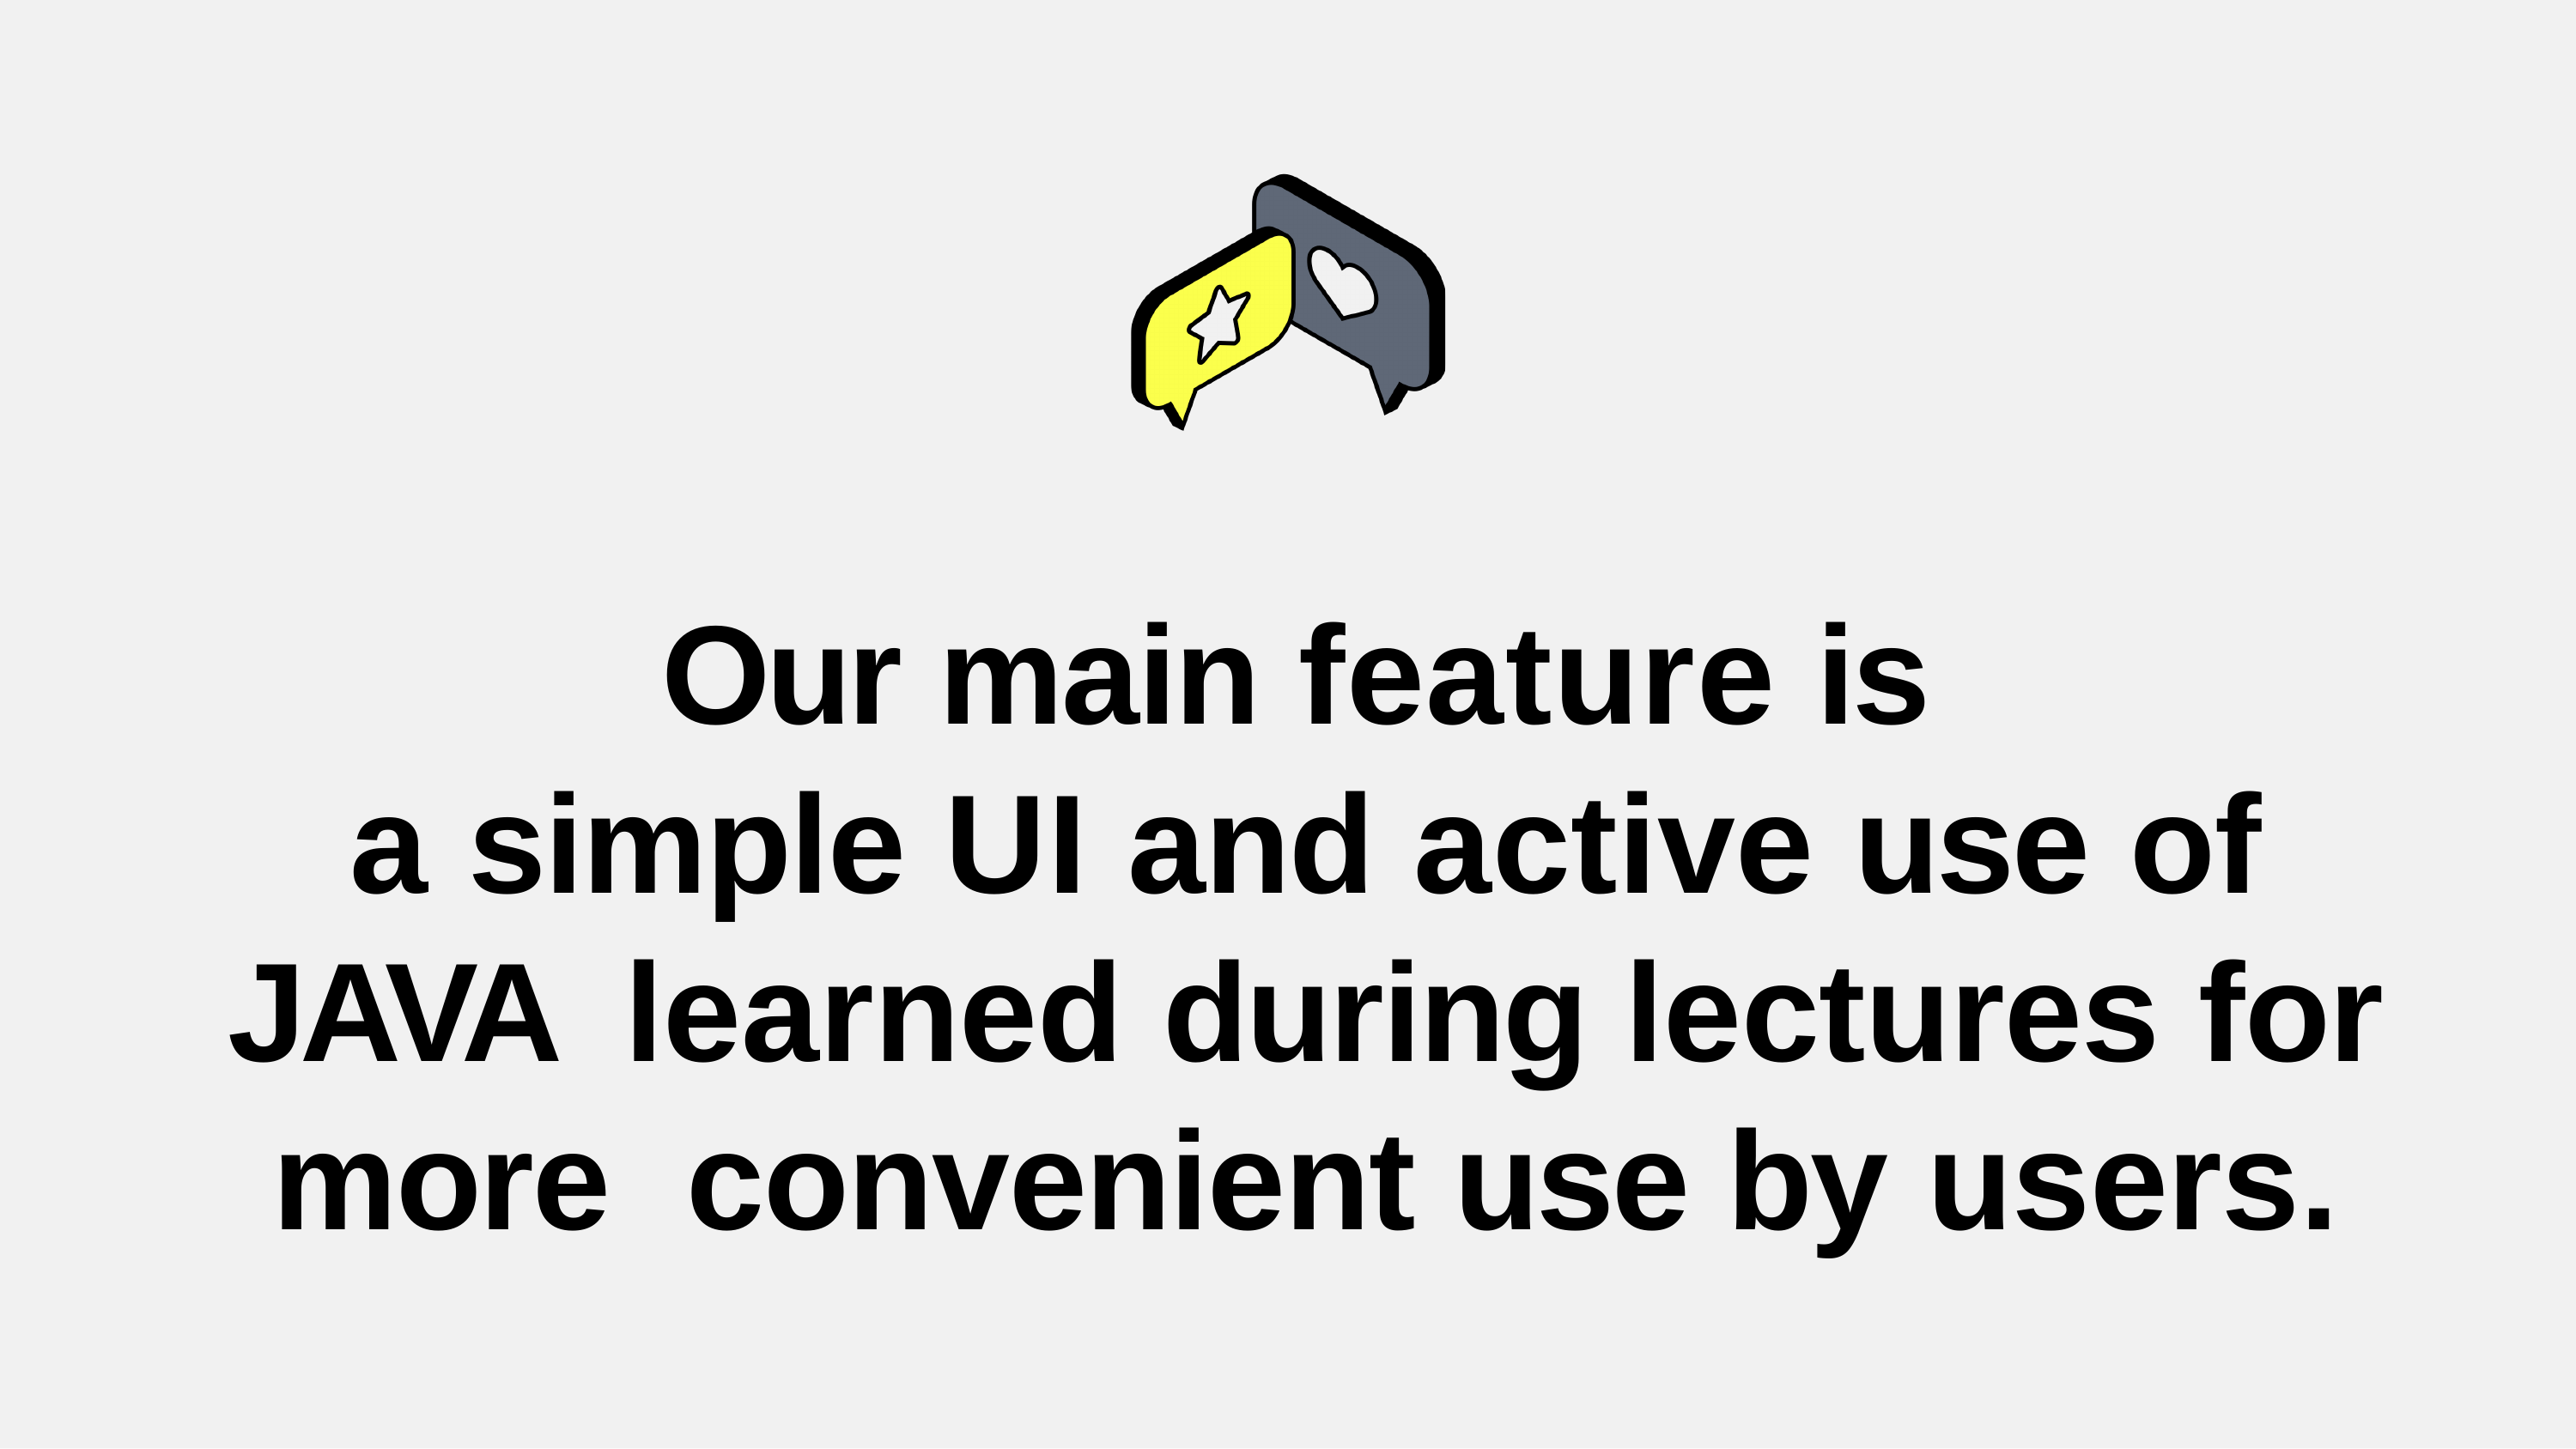

Our main feature is
a simple UI and active use of JAVA  learned during lectures for more  convenient use by users.